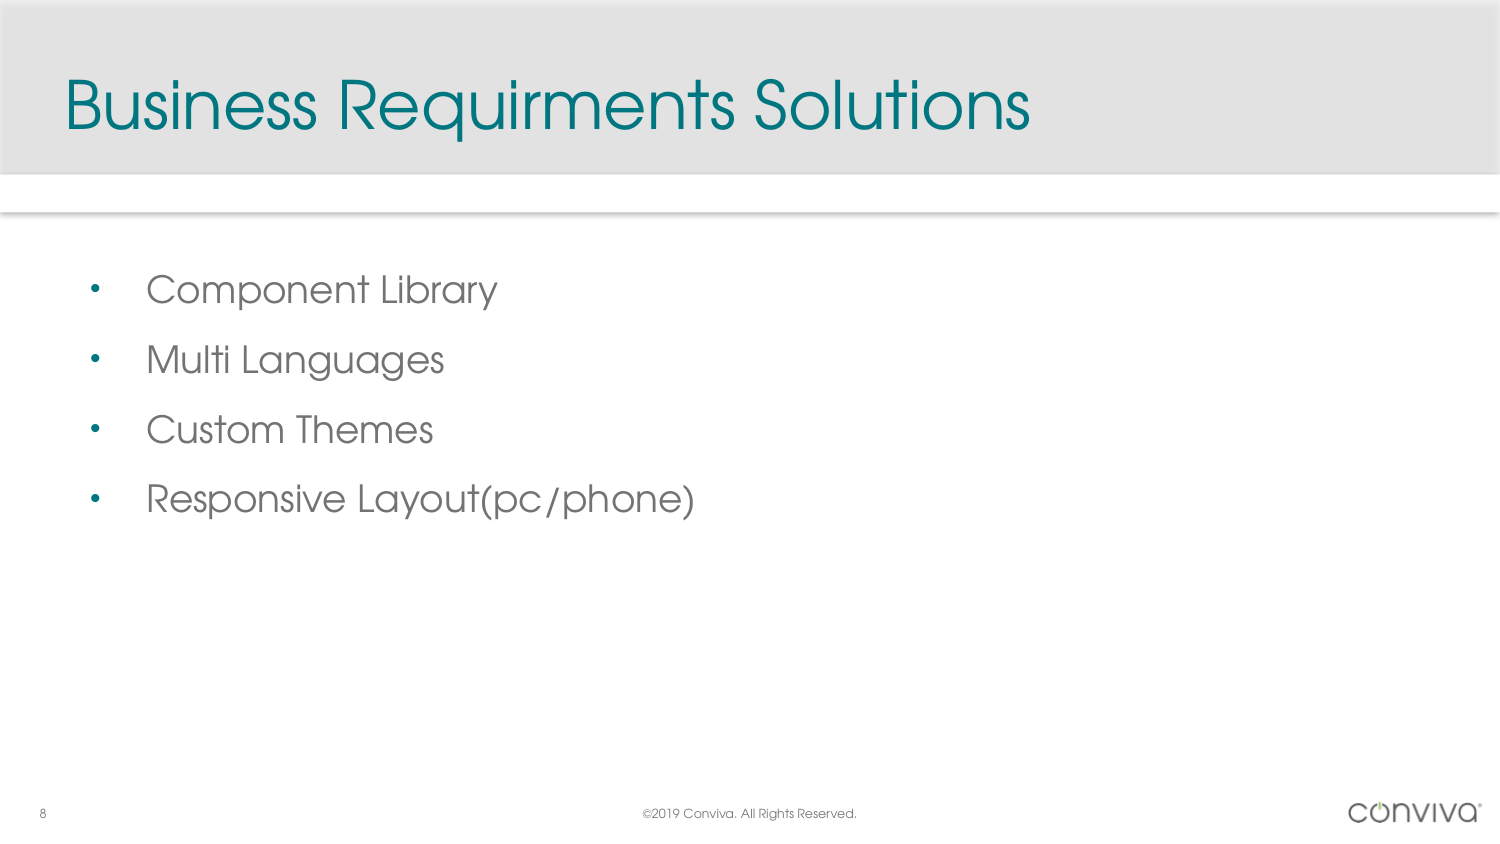

# Business Requirments Solutions
Component Library
Multi Languages
Custom Themes
Responsive Layout(pc/phone)